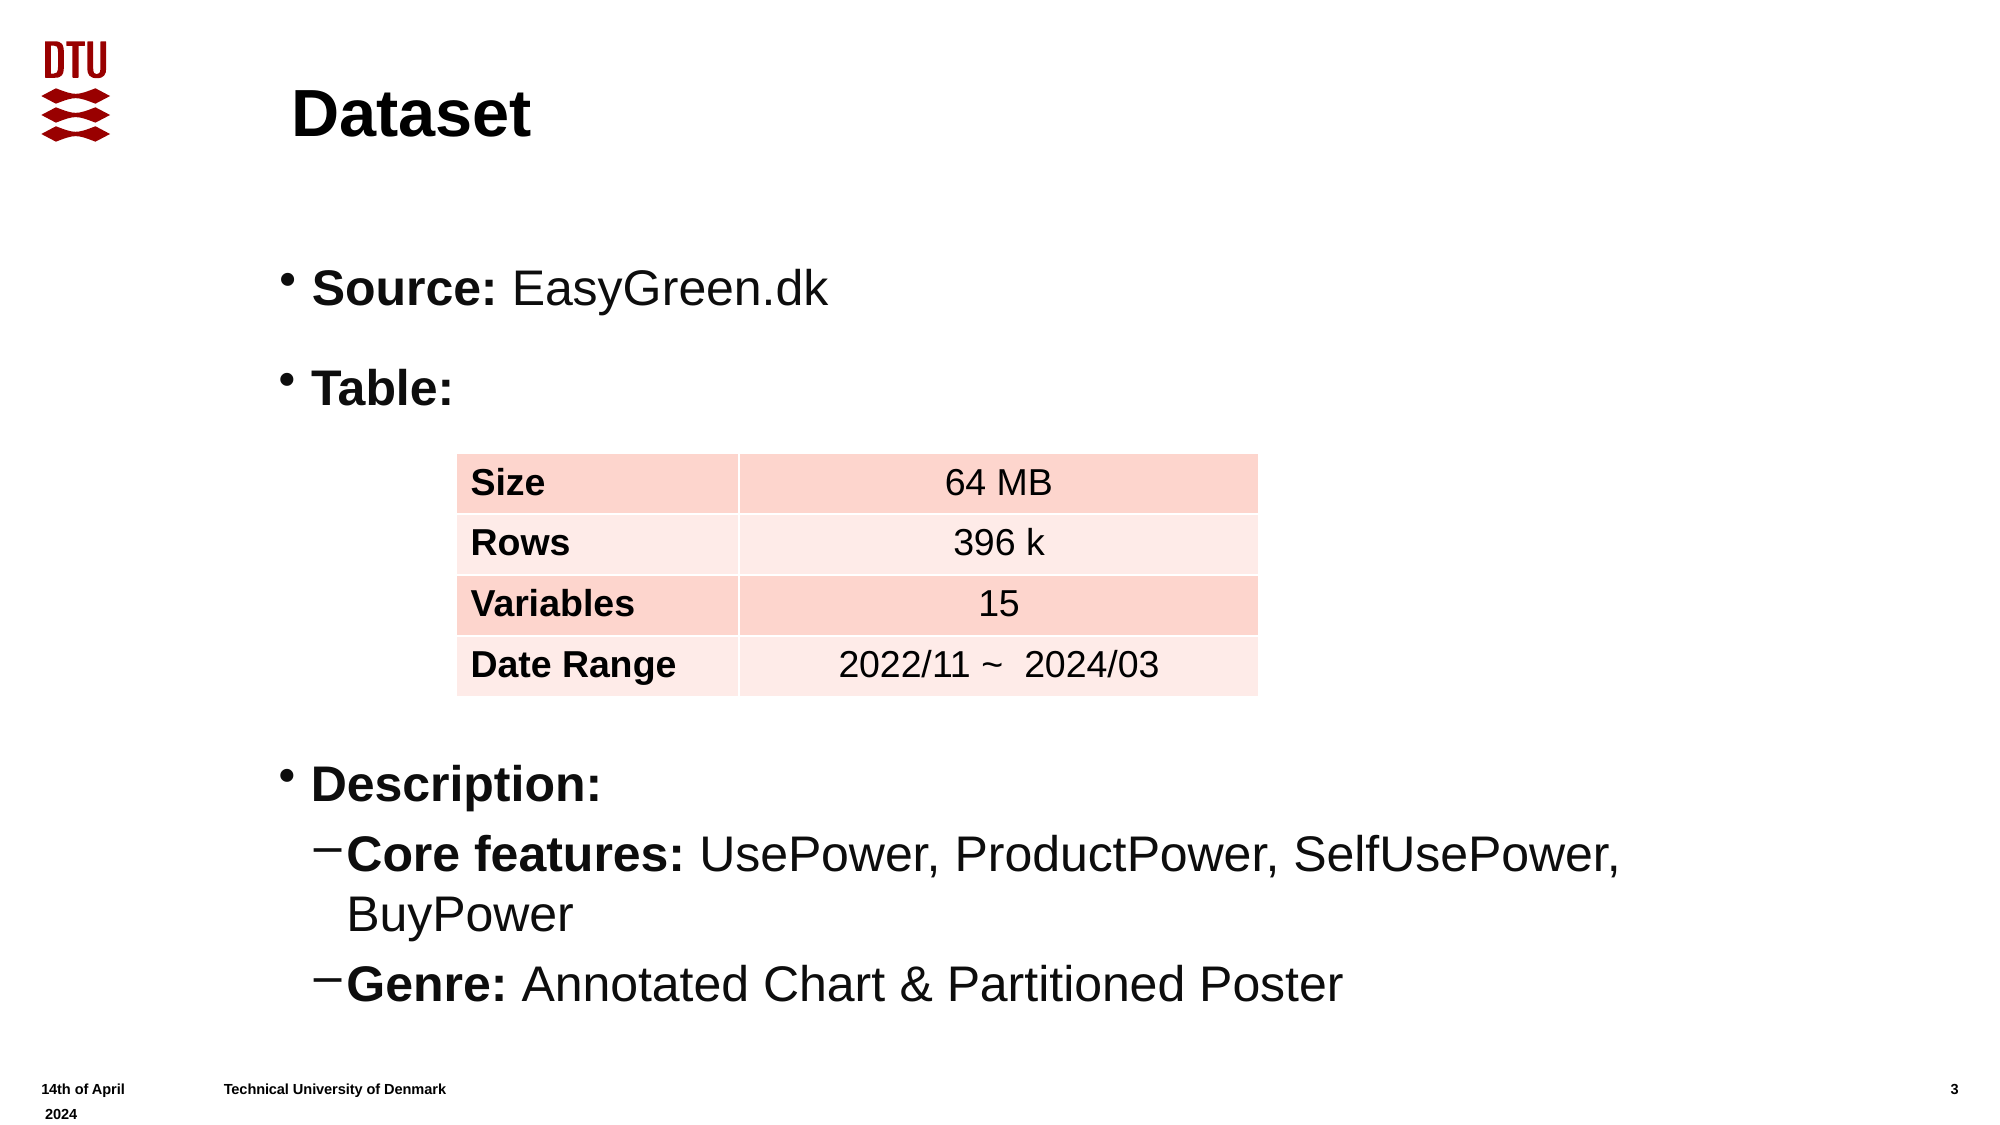

# Dataset
Source: EasyGreen.dk
Table:

| Size | 64 MB |
| --- | --- |
| Rows | 396 k |
| Variables | 15 |
| Date Range | 2022/11 ~ 2024/03 |
Description:
Core features: UsePower, ProductPower, SelfUsePower, BuyPower
Genre: Annotated Chart & Partitioned Poster

3